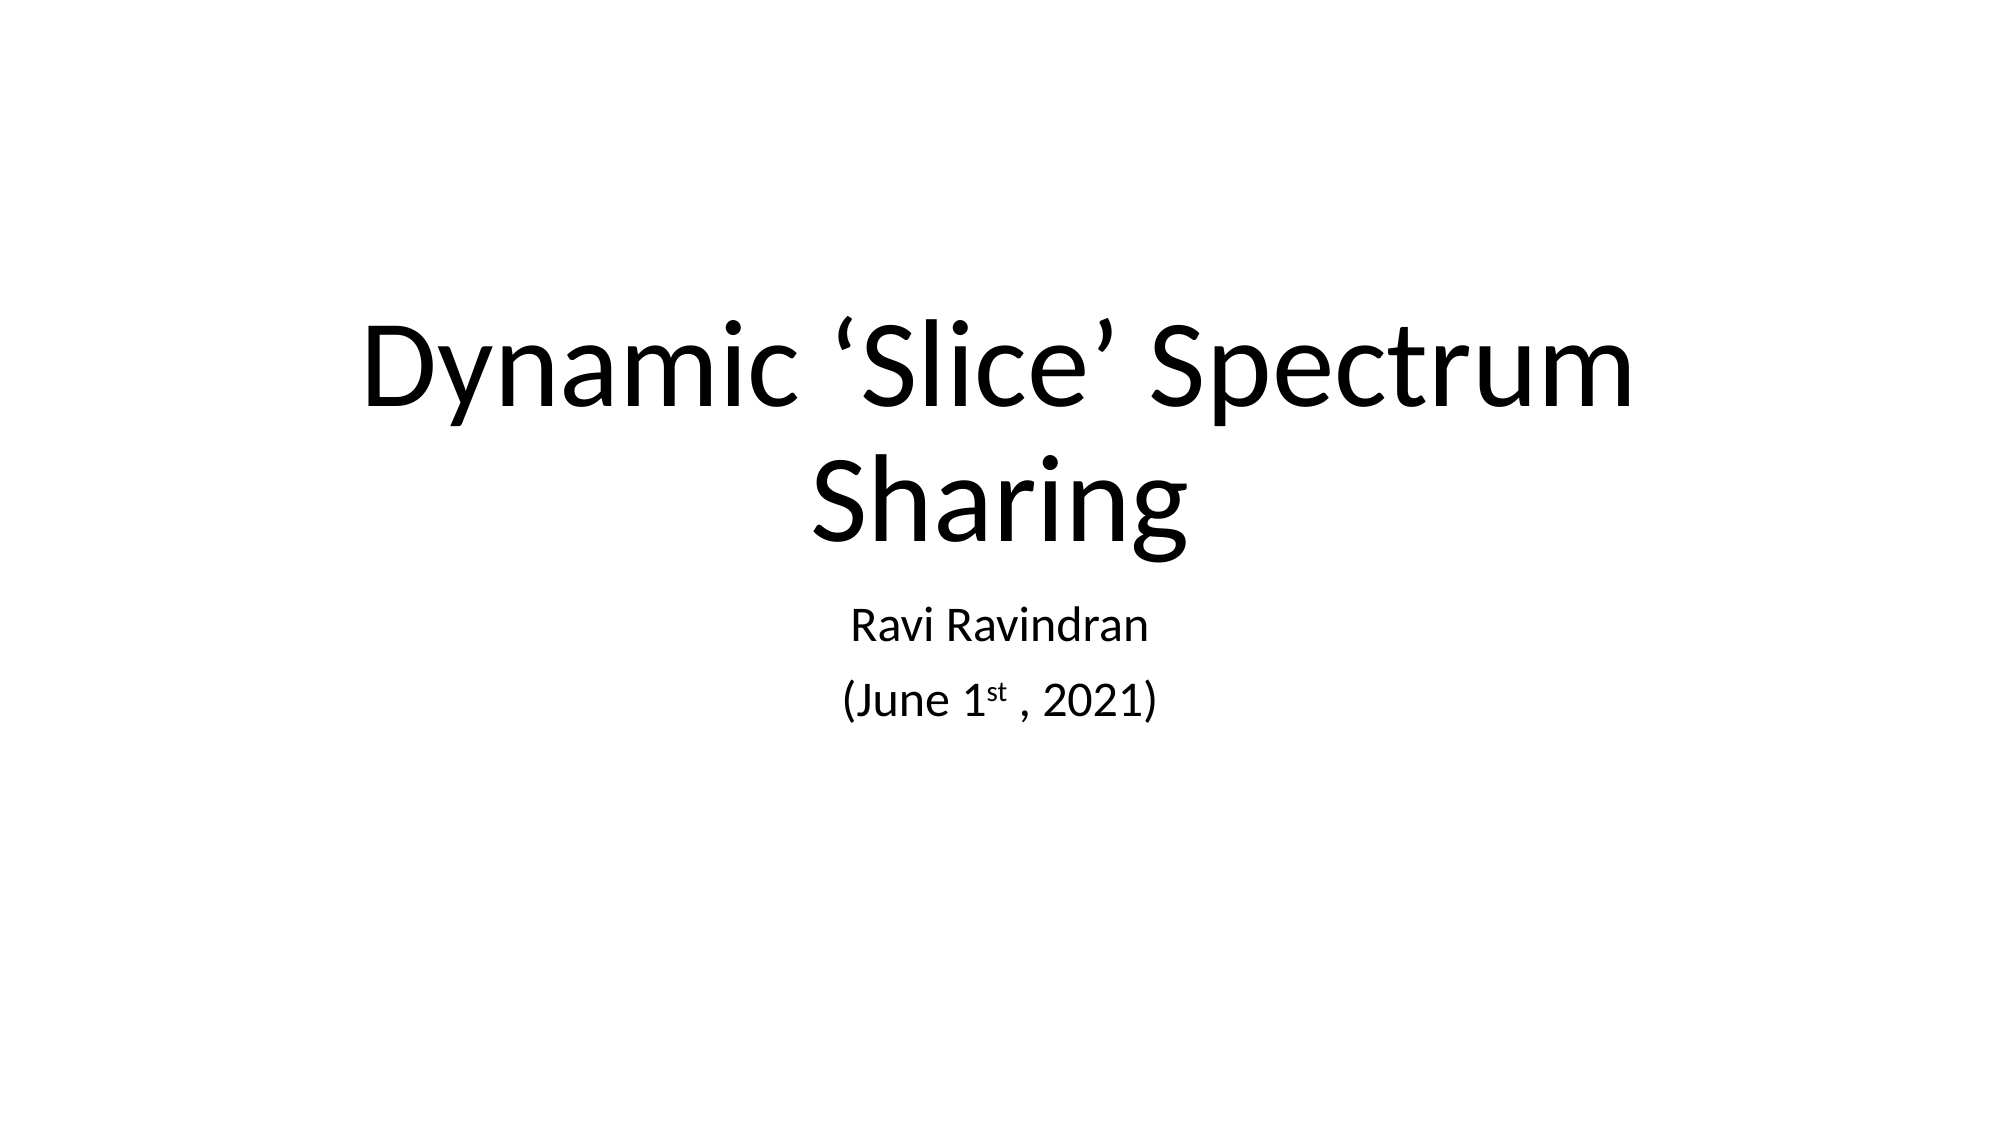

# Dynamic ‘Slice’ Spectrum Sharing
Ravi Ravindran
(June 1st , 2021)